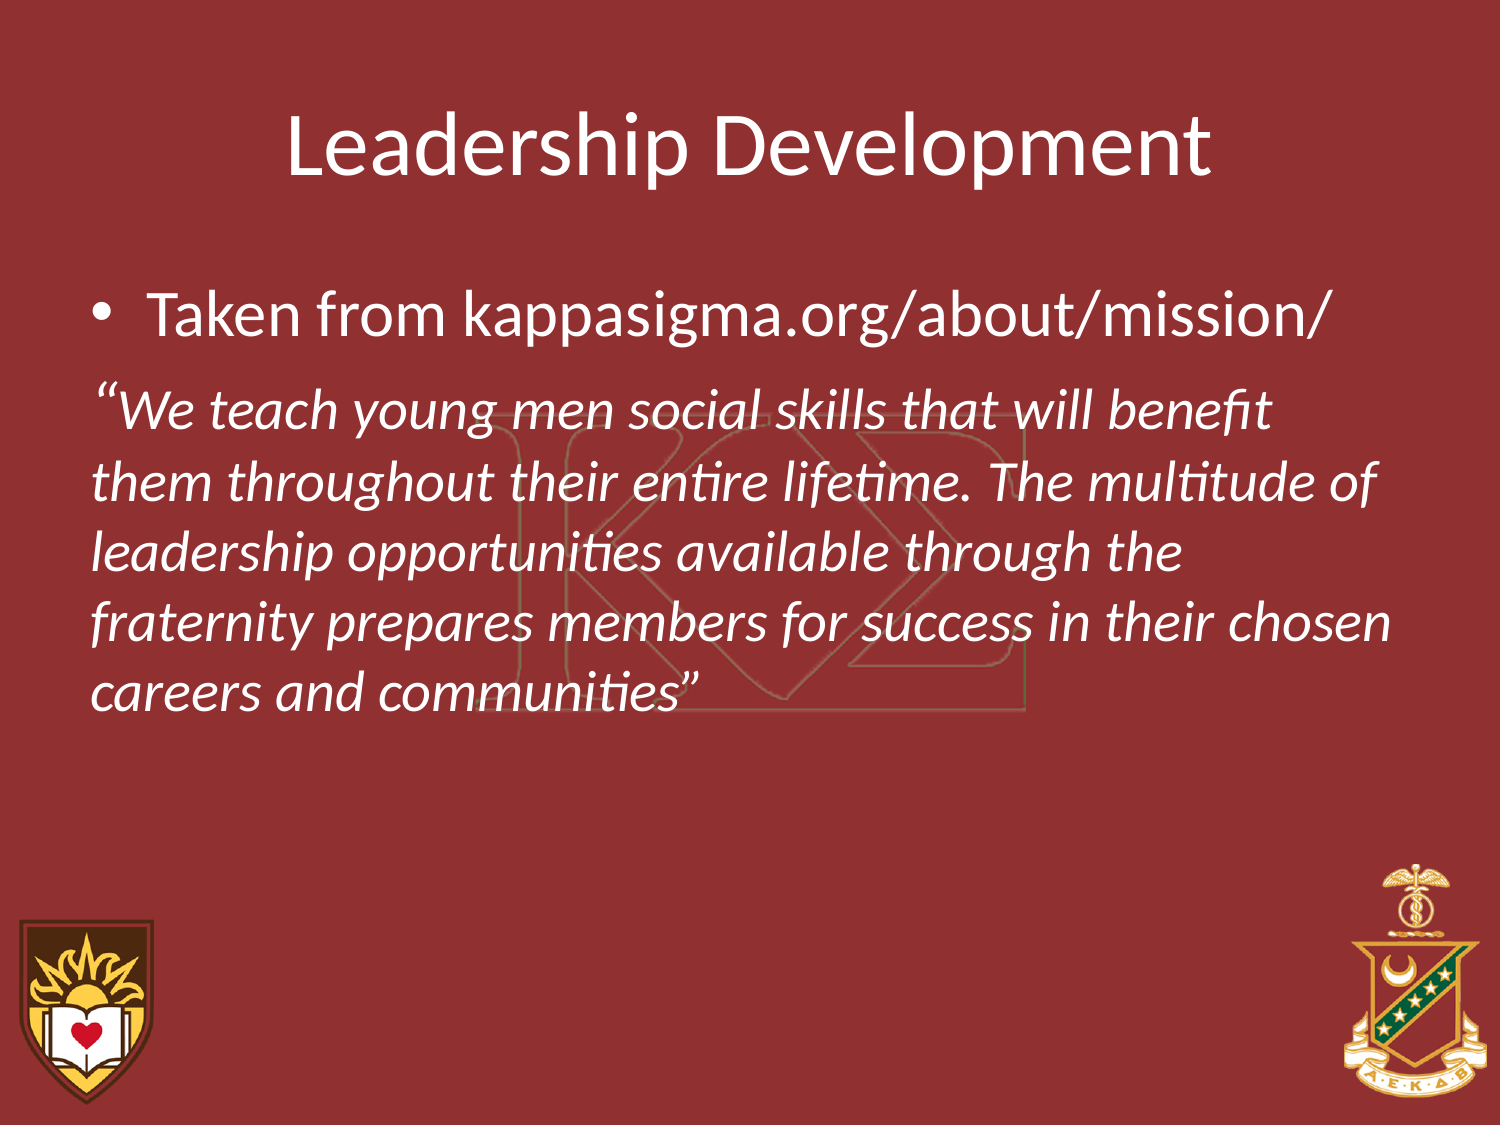

# Leadership Development
Taken from kappasigma.org/about/mission/
“We teach young men social skills that will benefit them throughout their entire lifetime. The multitude of leadership opportunities available through the fraternity prepares members for success in their chosen careers and communities”